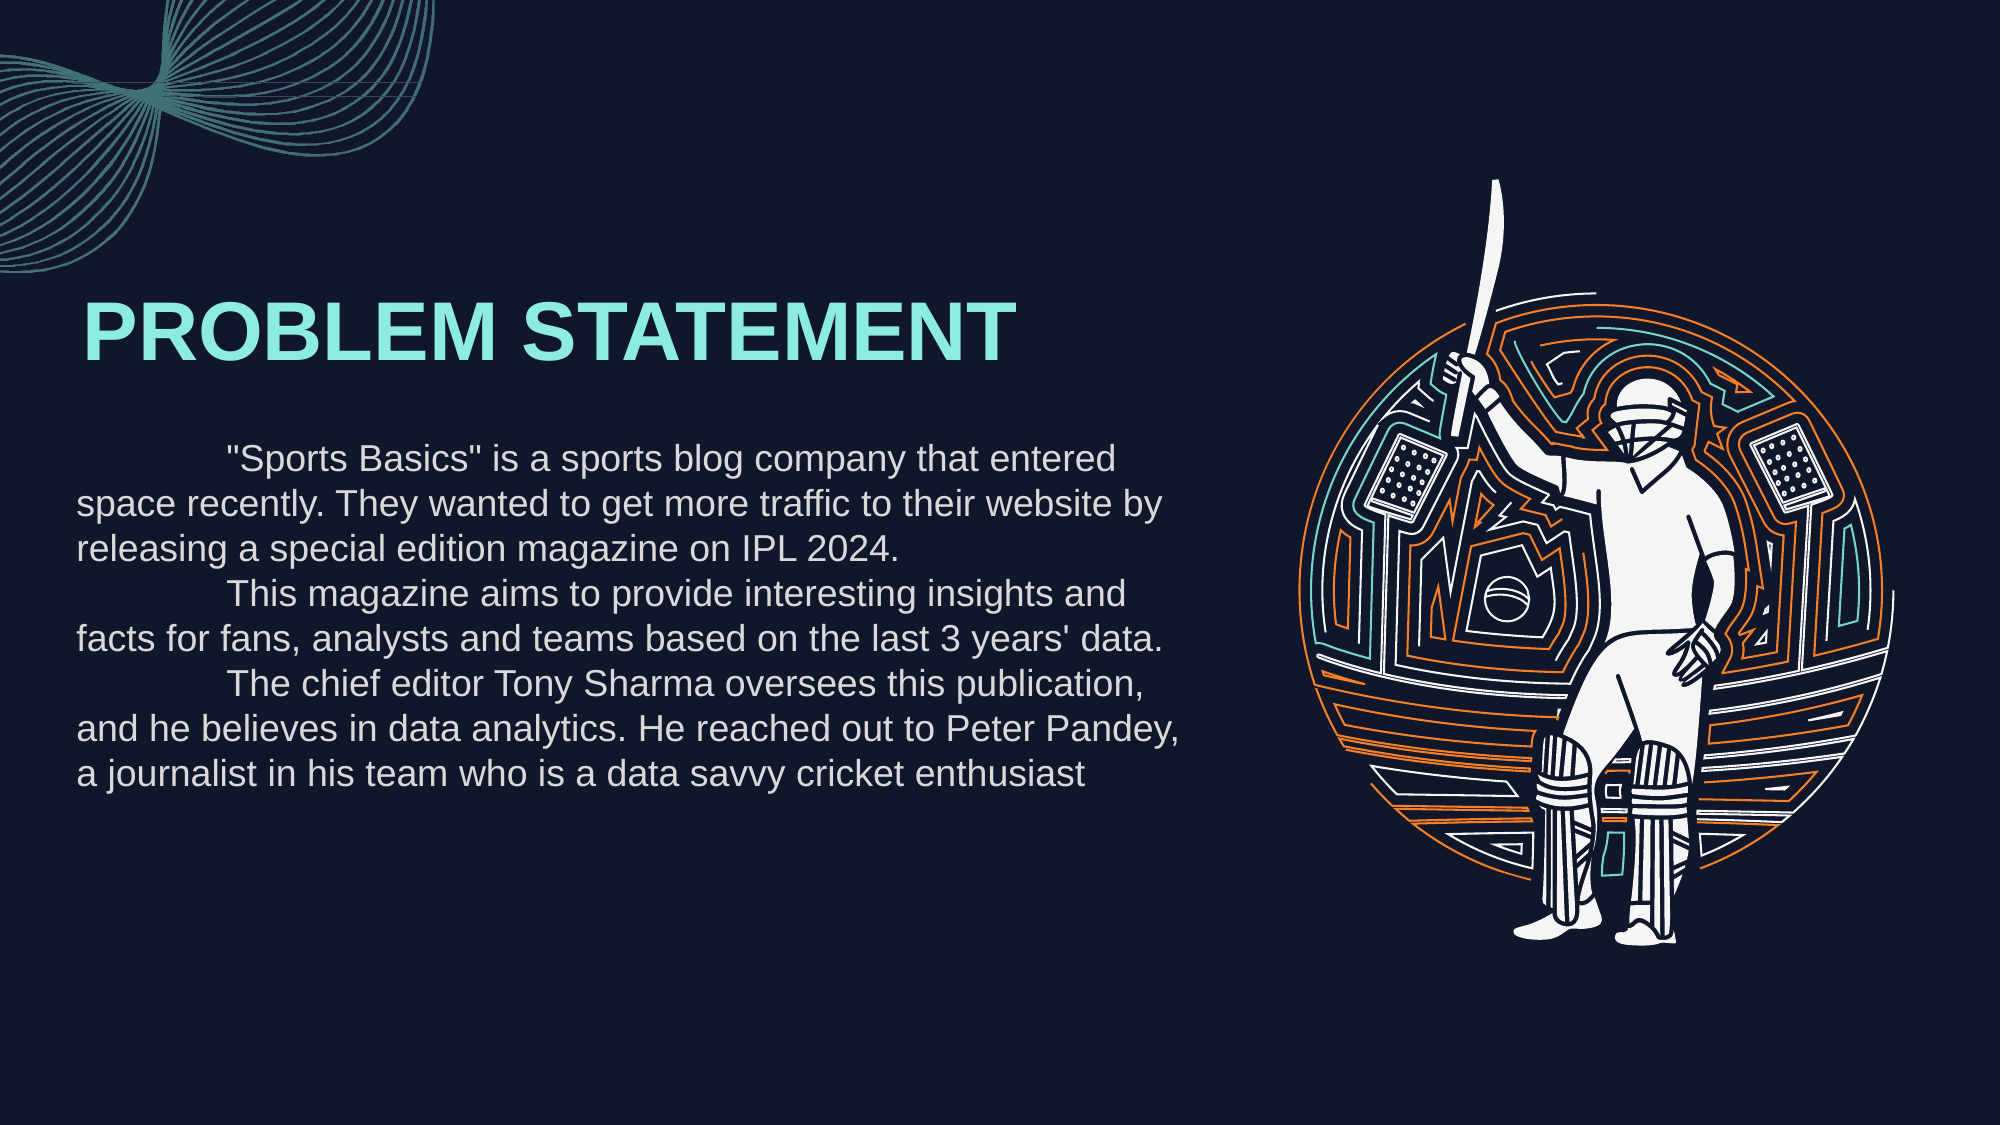

# PROBLEM STATEMENT
	"Sports Basics" is a sports blog company that entered space recently. They wanted to get more traffic to their website by releasing a special edition magazine on IPL 2024.
	This magazine aims to provide interesting insights and facts for fans, analysts and teams based on the last 3 years' data.
	The chief editor Tony Sharma oversees this publication, and he believes in data analytics. He reached out to Peter Pandey, a journalist in his team who is a data savvy cricket enthusiast